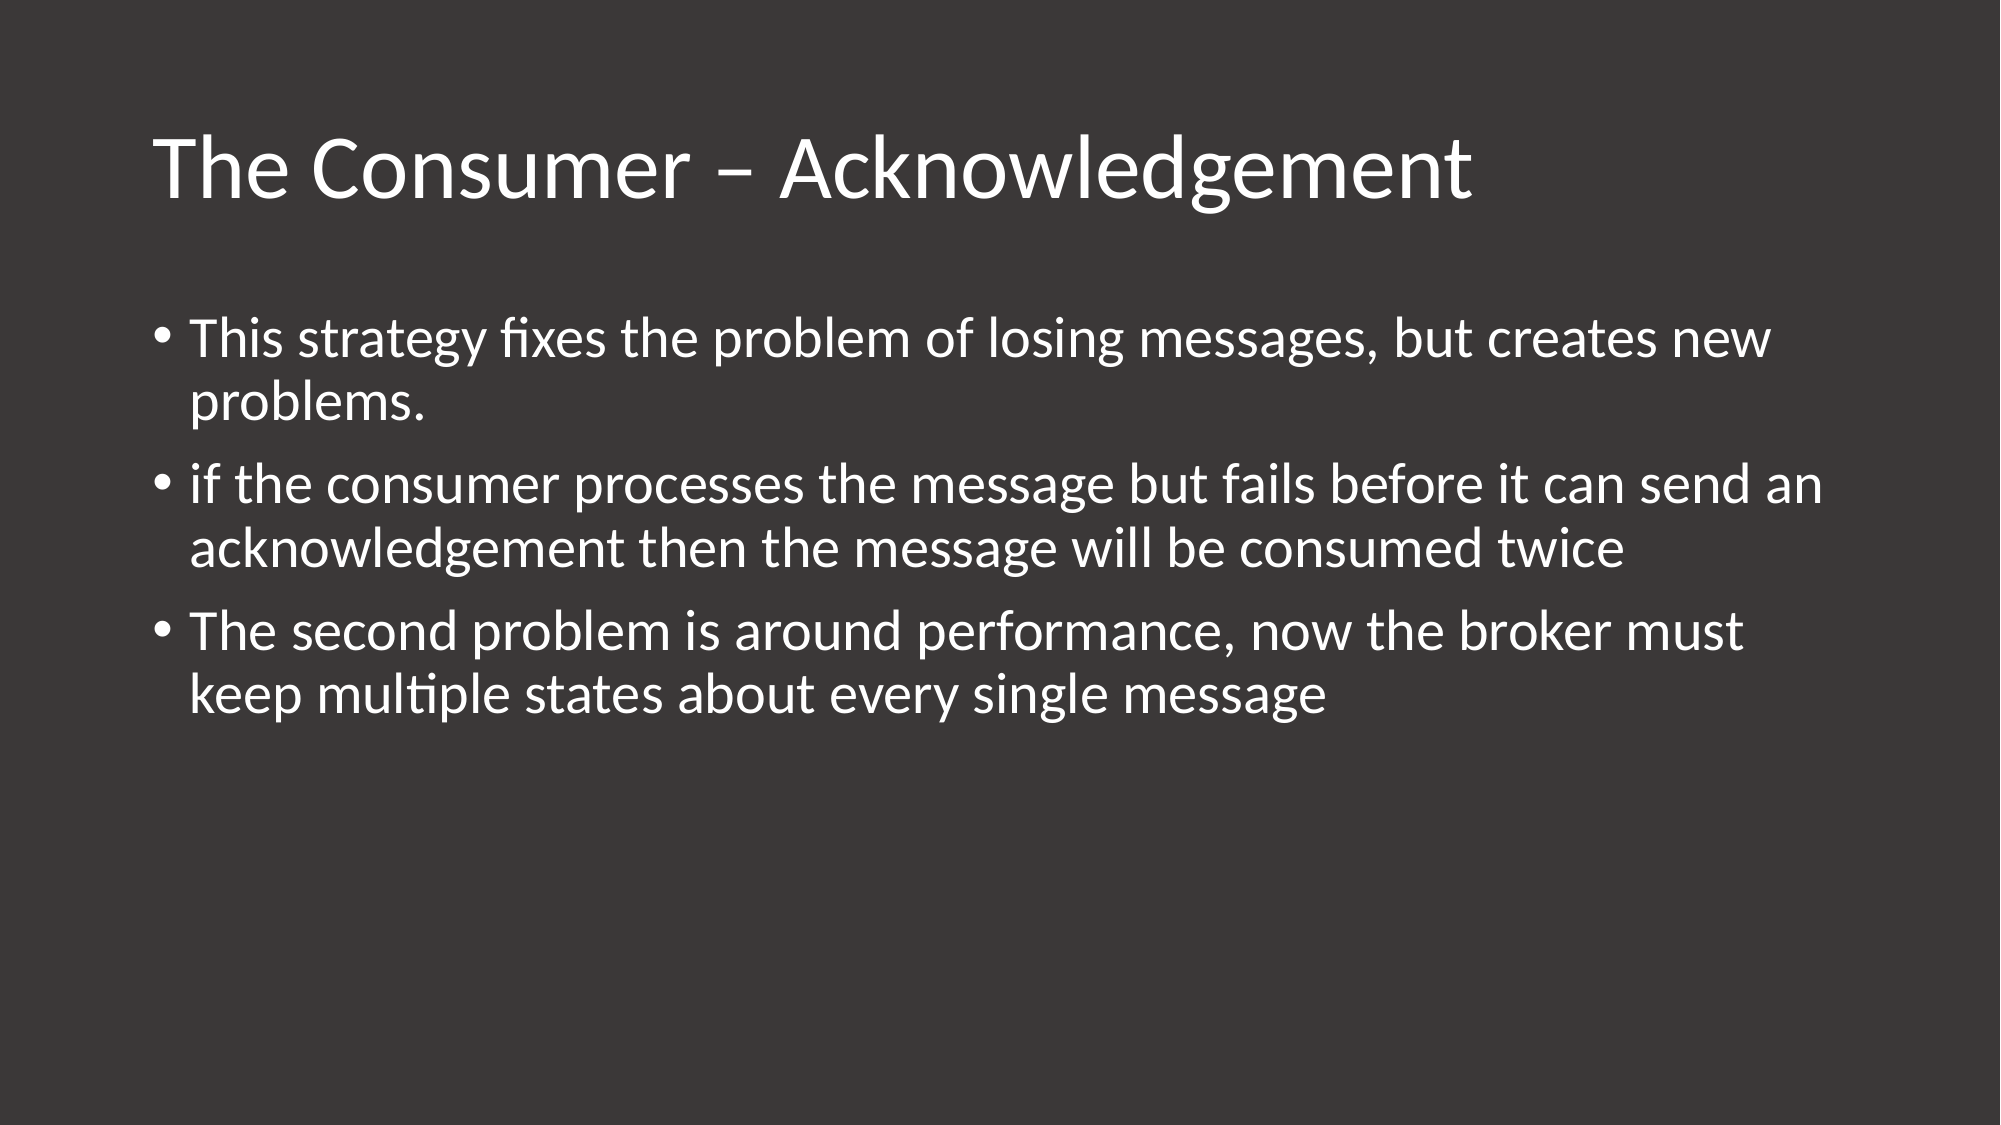

# The Consumer – Acknowledgement
This strategy fixes the problem of losing messages, but creates new problems.
if the consumer processes the message but fails before it can send an acknowledgement then the message will be consumed twice
The second problem is around performance, now the broker must keep multiple states about every single message